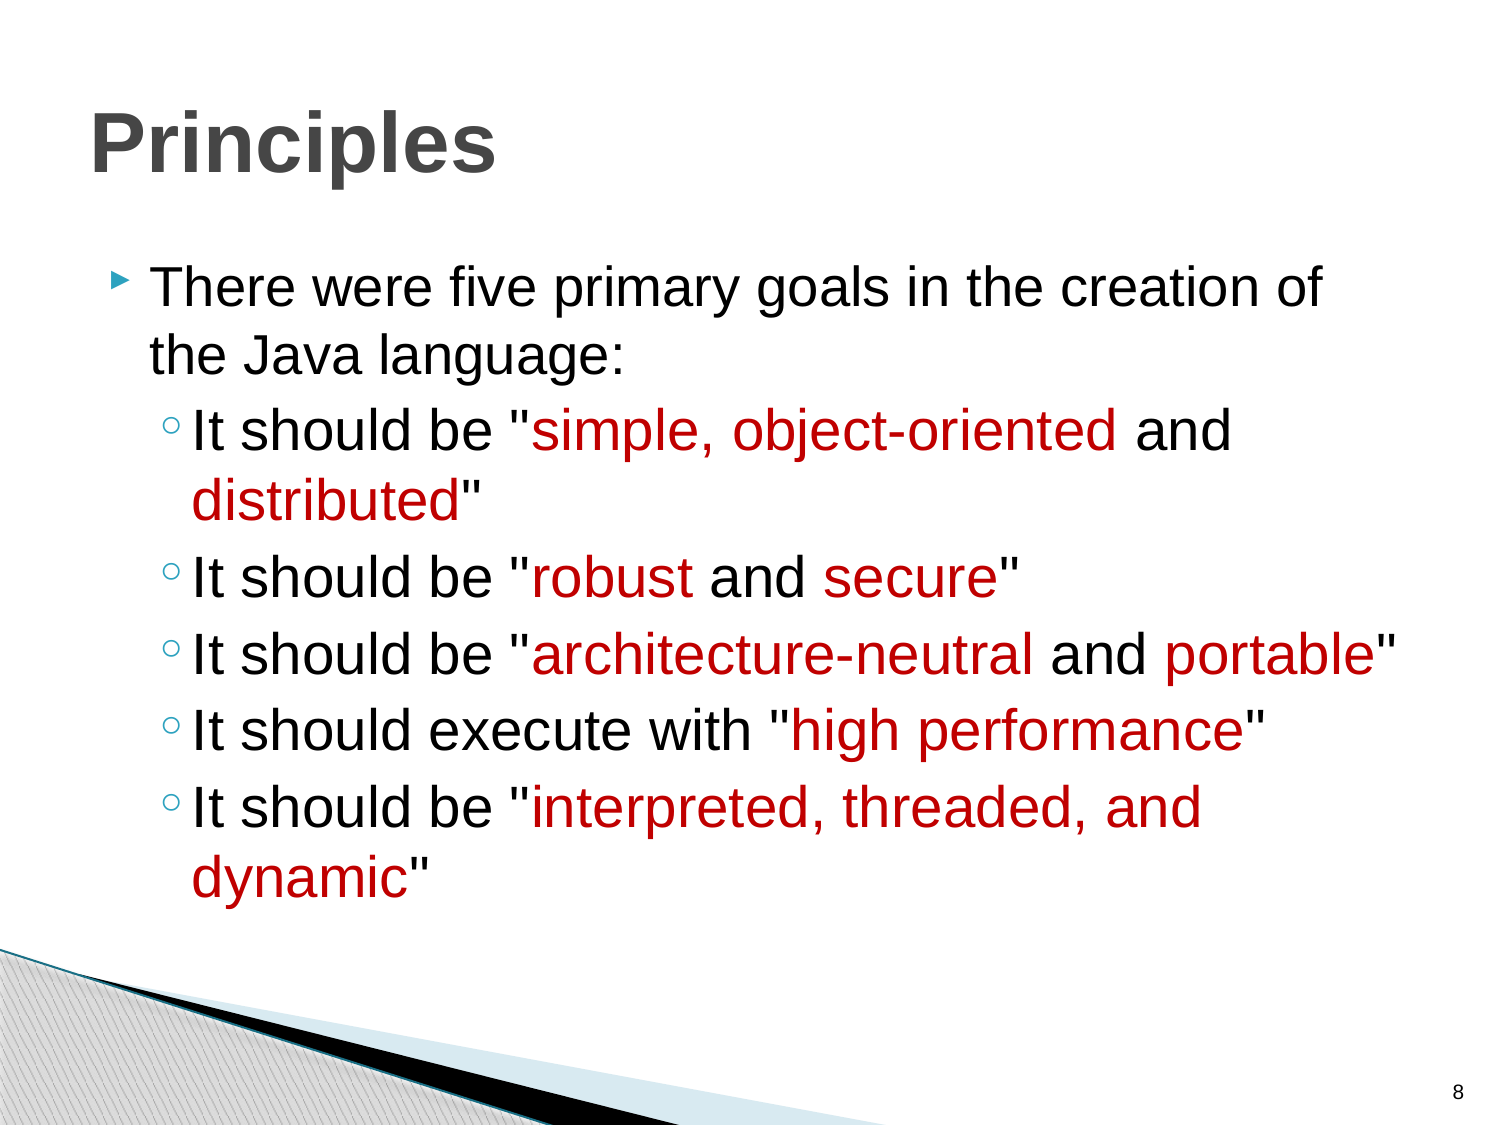

# Principles
There were five primary goals in the creation of the Java language:
It should be "simple, object-oriented and distributed"
It should be "robust and secure"
It should be "architecture-neutral and portable"
It should execute with "high performance"
It should be "interpreted, threaded, and dynamic"
8